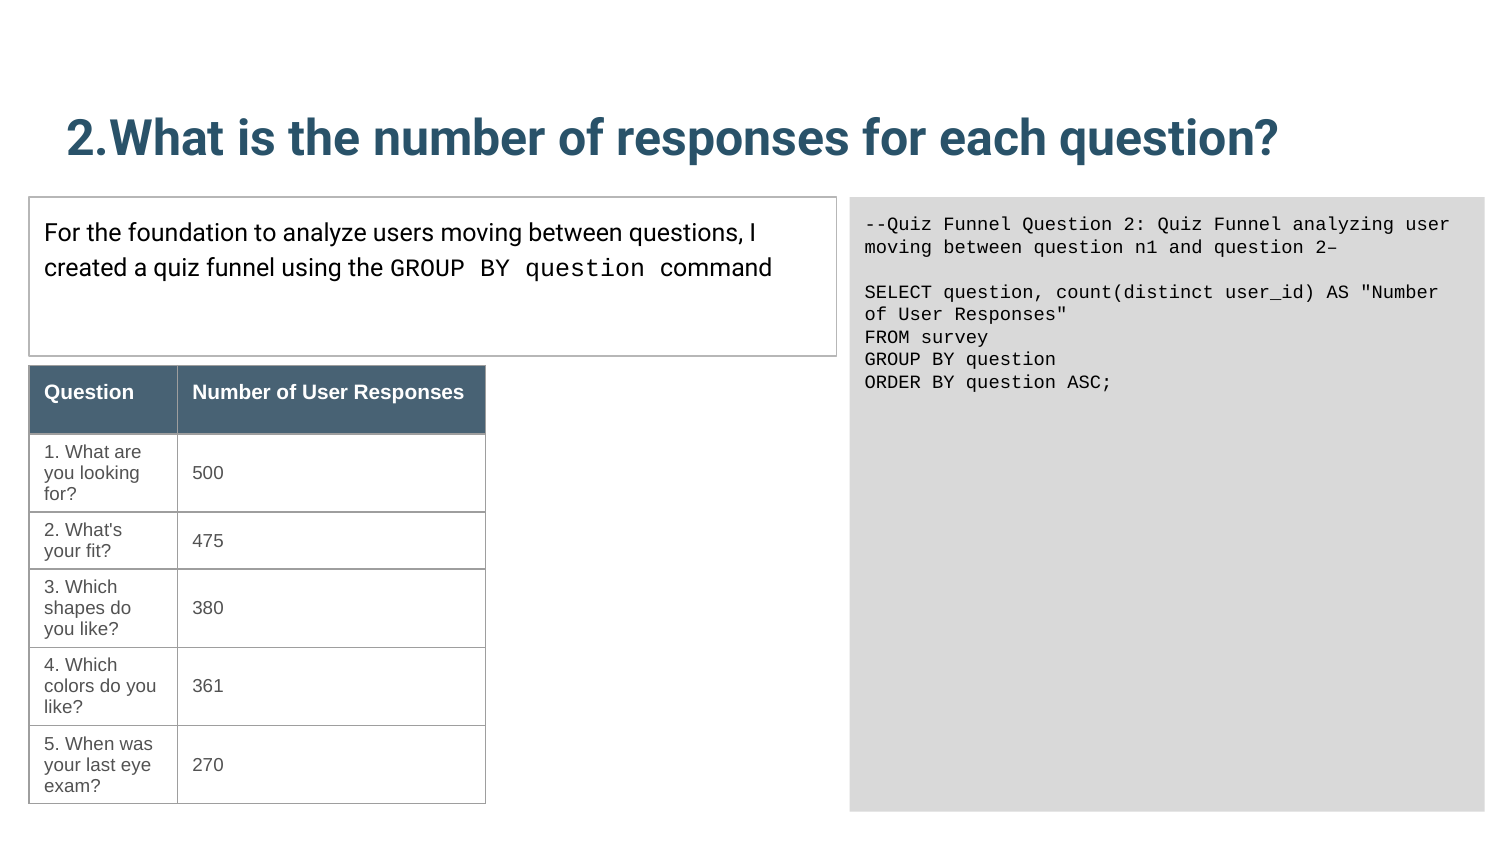

2.What is the number of responses for each question?
For the foundation to analyze users moving between questions, I created a quiz funnel using the GROUP BY question command
--Quiz Funnel Question 2: Quiz Funnel analyzing user moving between question n1 and question 2–

SELECT question, count(distinct user_id) AS "Number of User Responses"
FROM survey
GROUP BY question
ORDER BY question ASC;
| Question | Number of User Responses |
| --- | --- |
| 1. What are you looking for? | 500 |
| 2. What's your fit? | 475 |
| 3. Which shapes do you like? | 380 |
| 4. Which colors do you like? | 361 |
| 5. When was your last eye exam? | 270 |